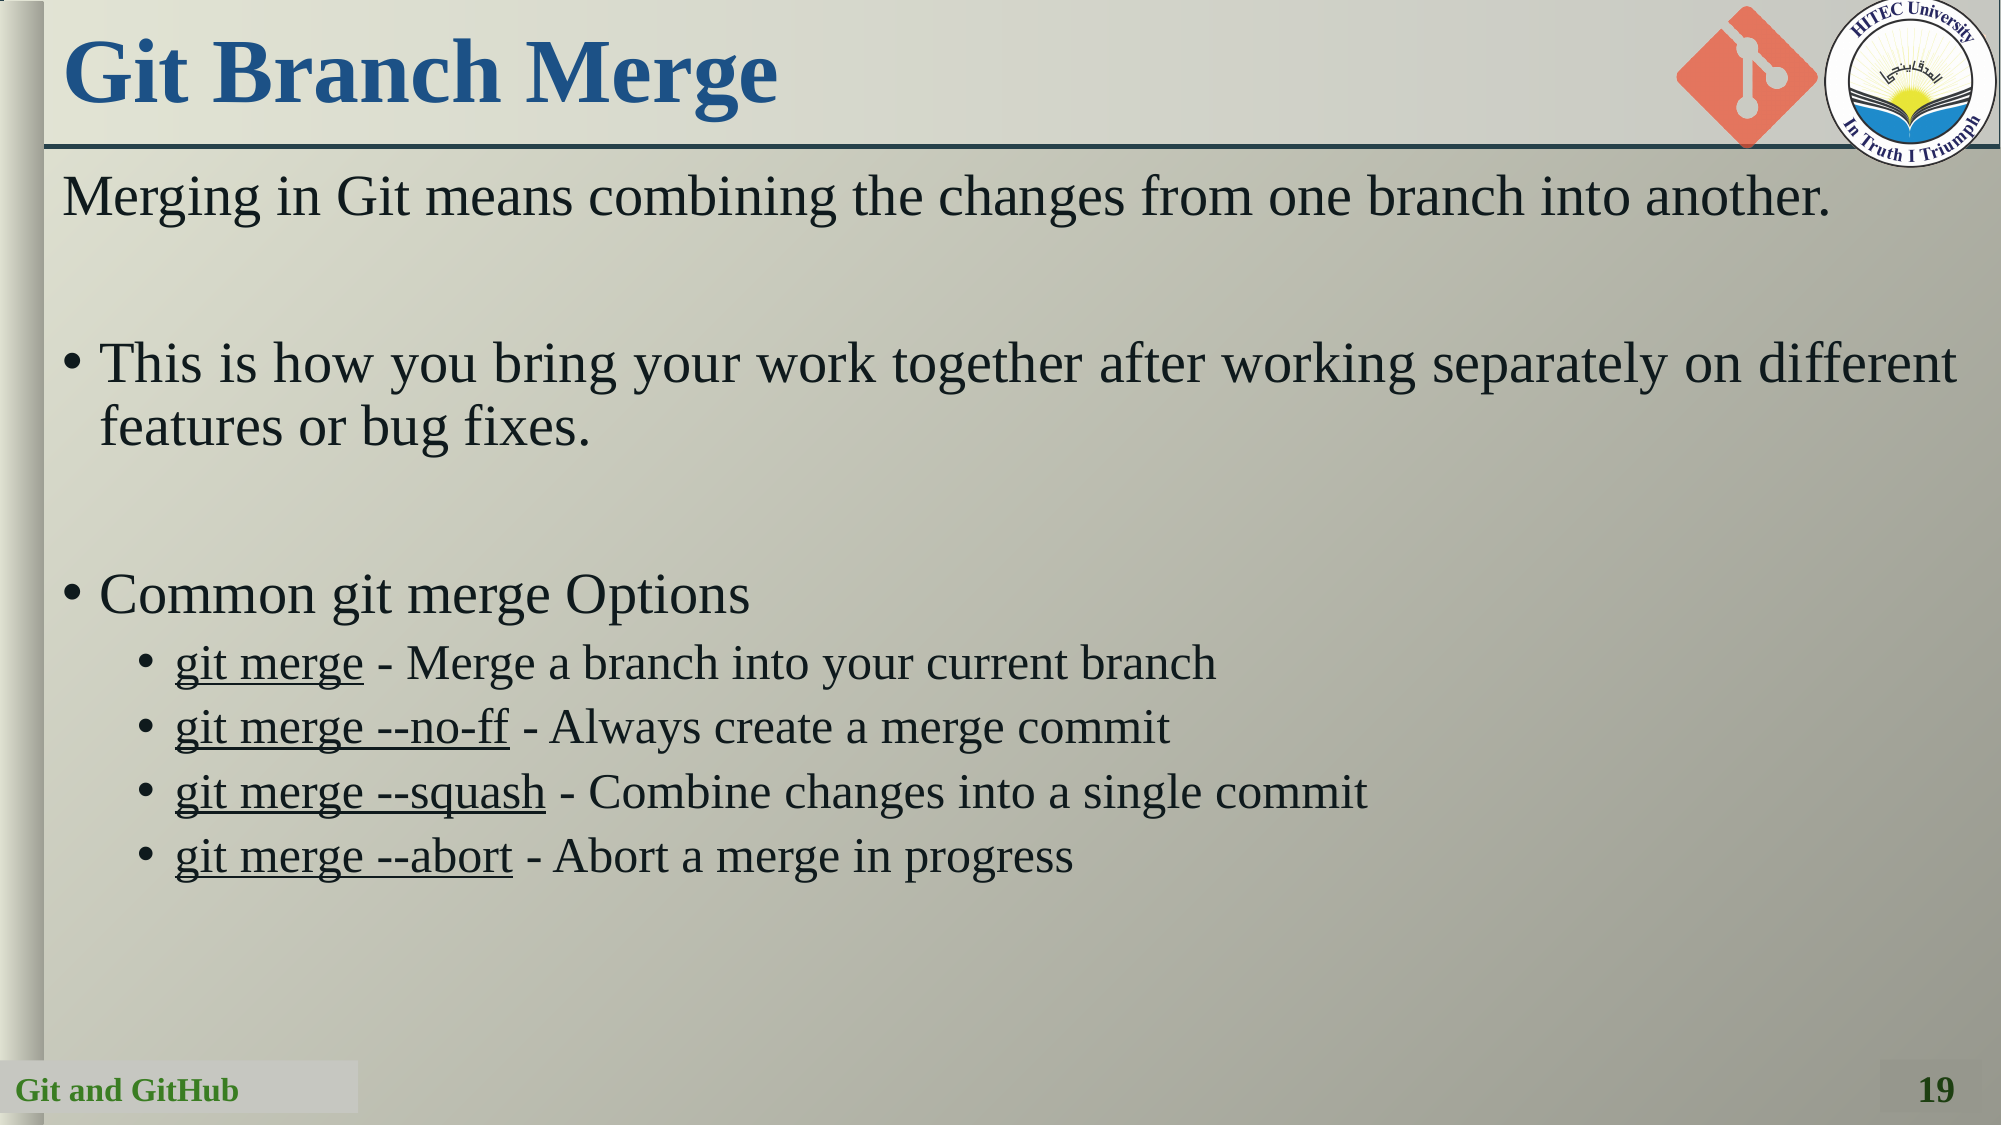

# Git Branch Merge
Merging in Git means combining the changes from one branch into another.

This is how you bring your work together after working separately on different features or bug fixes.

Common git merge Options
git merge - Merge a branch into your current branch
git merge --no-ff - Always create a merge commit
git merge --squash - Combine changes into a single commit
git merge --abort - Abort a merge in progress

19